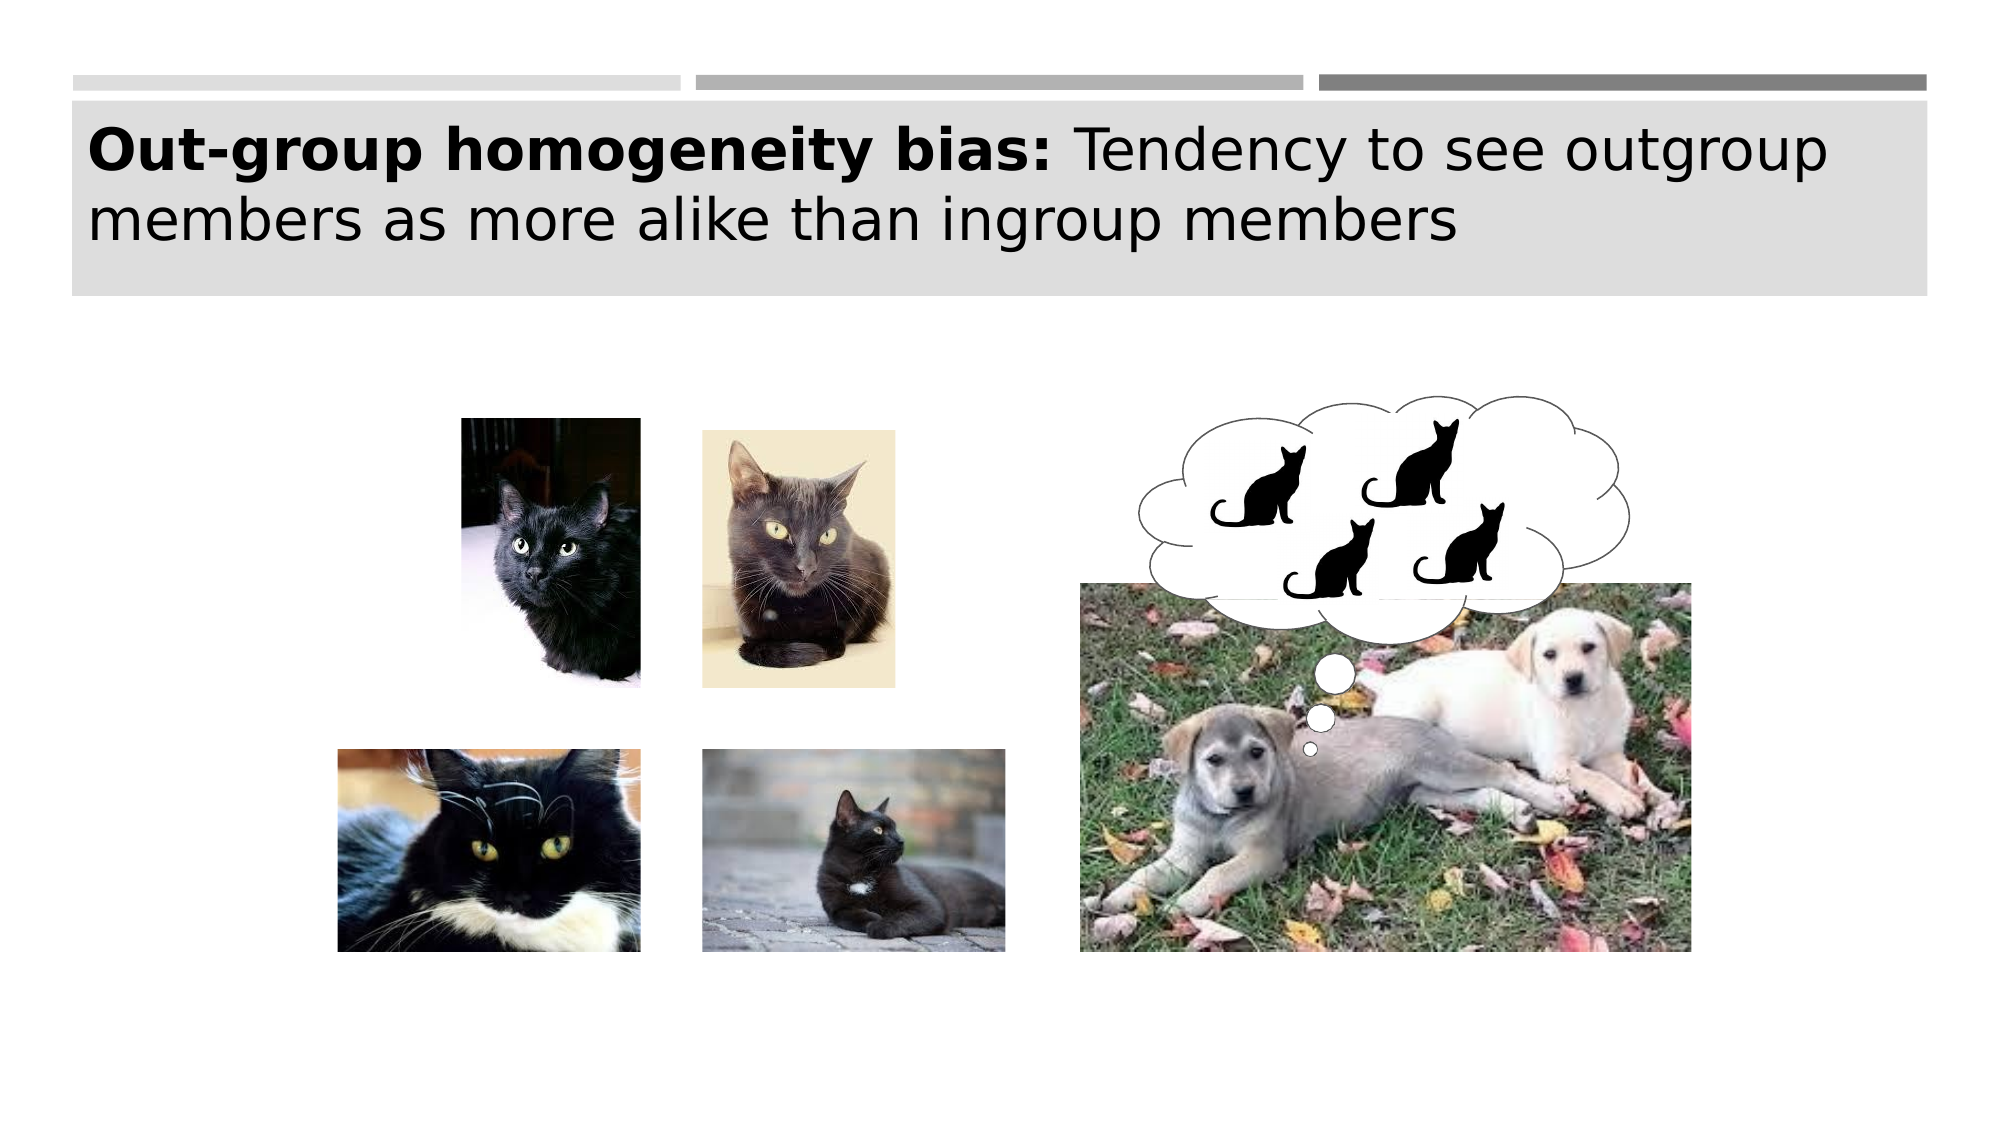

# Out-group homogeneity bias: Tendency to see outgroup  members as more alike than ingroup members